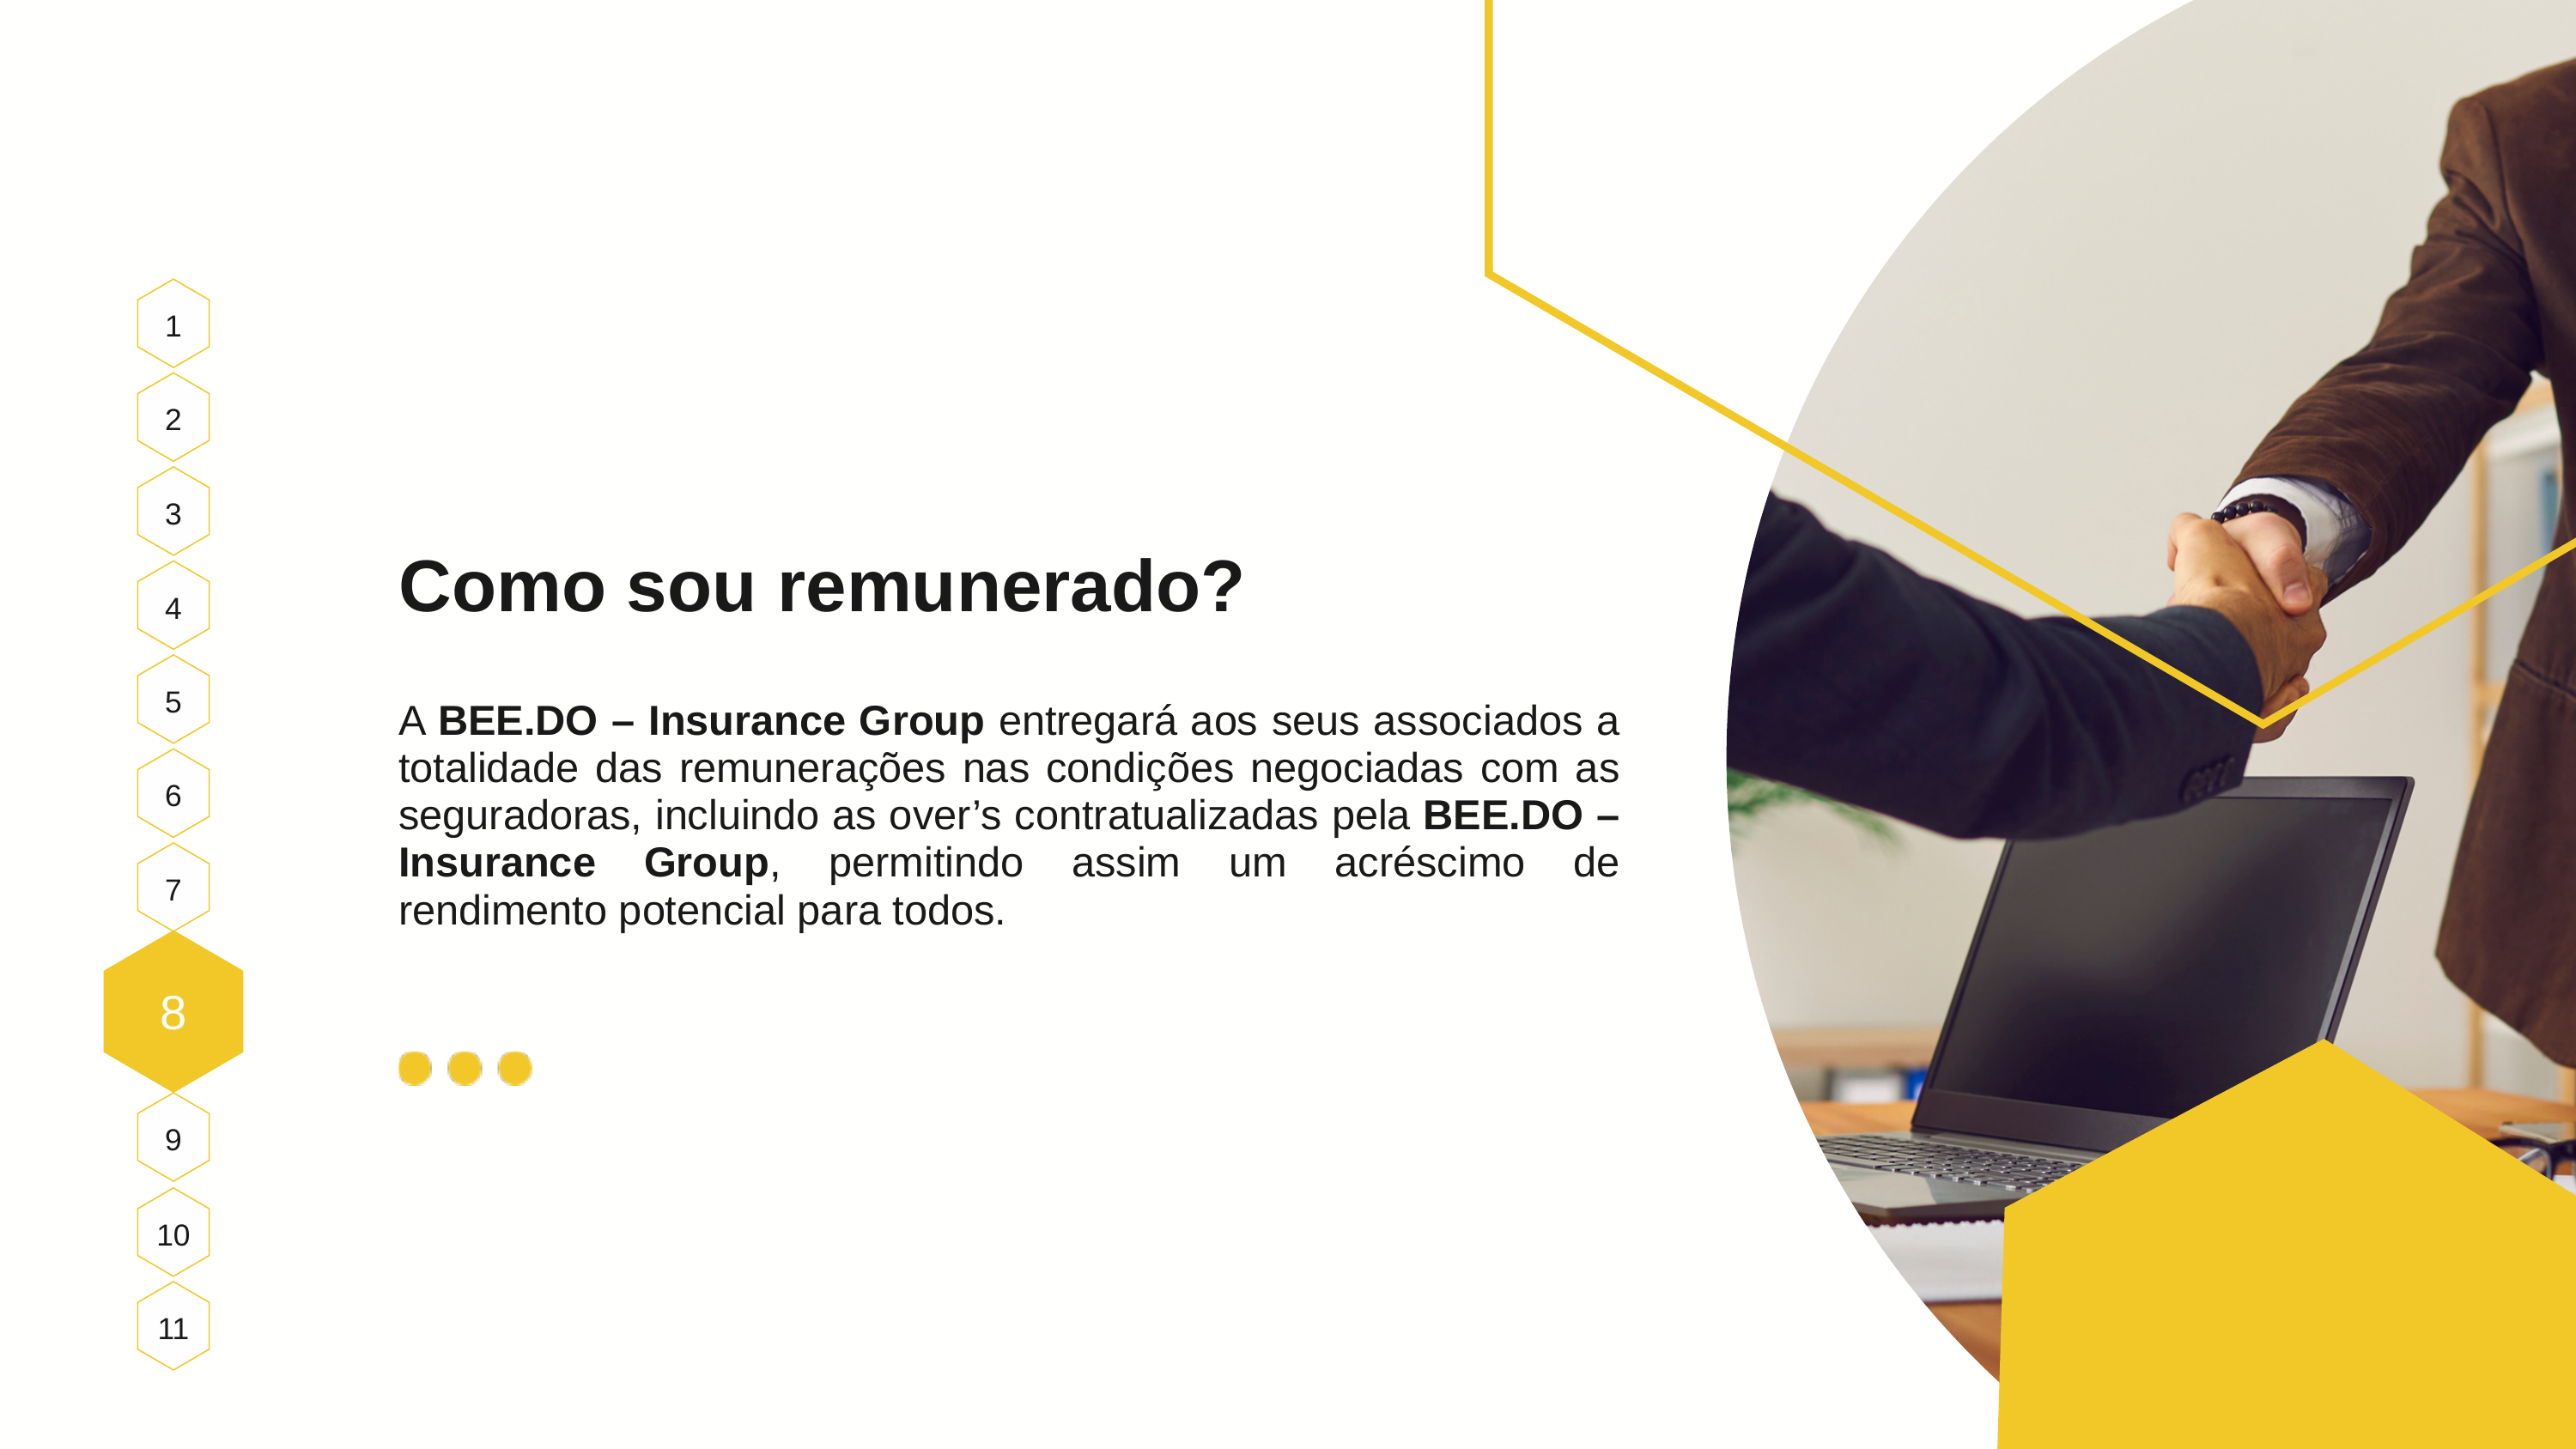

1

2

3
Como sou remunerado?

4

5
A BEE.DO – Insurance Group entregará aos seus associados a totalidade das remunerações nas condições negociadas com as seguradoras, incluindo as over’s contratualizadas pela BEE.DO – Insurance Group, permitindo assim um acréscimo de rendimento potencial para todos.

6

7

8

9

10

11